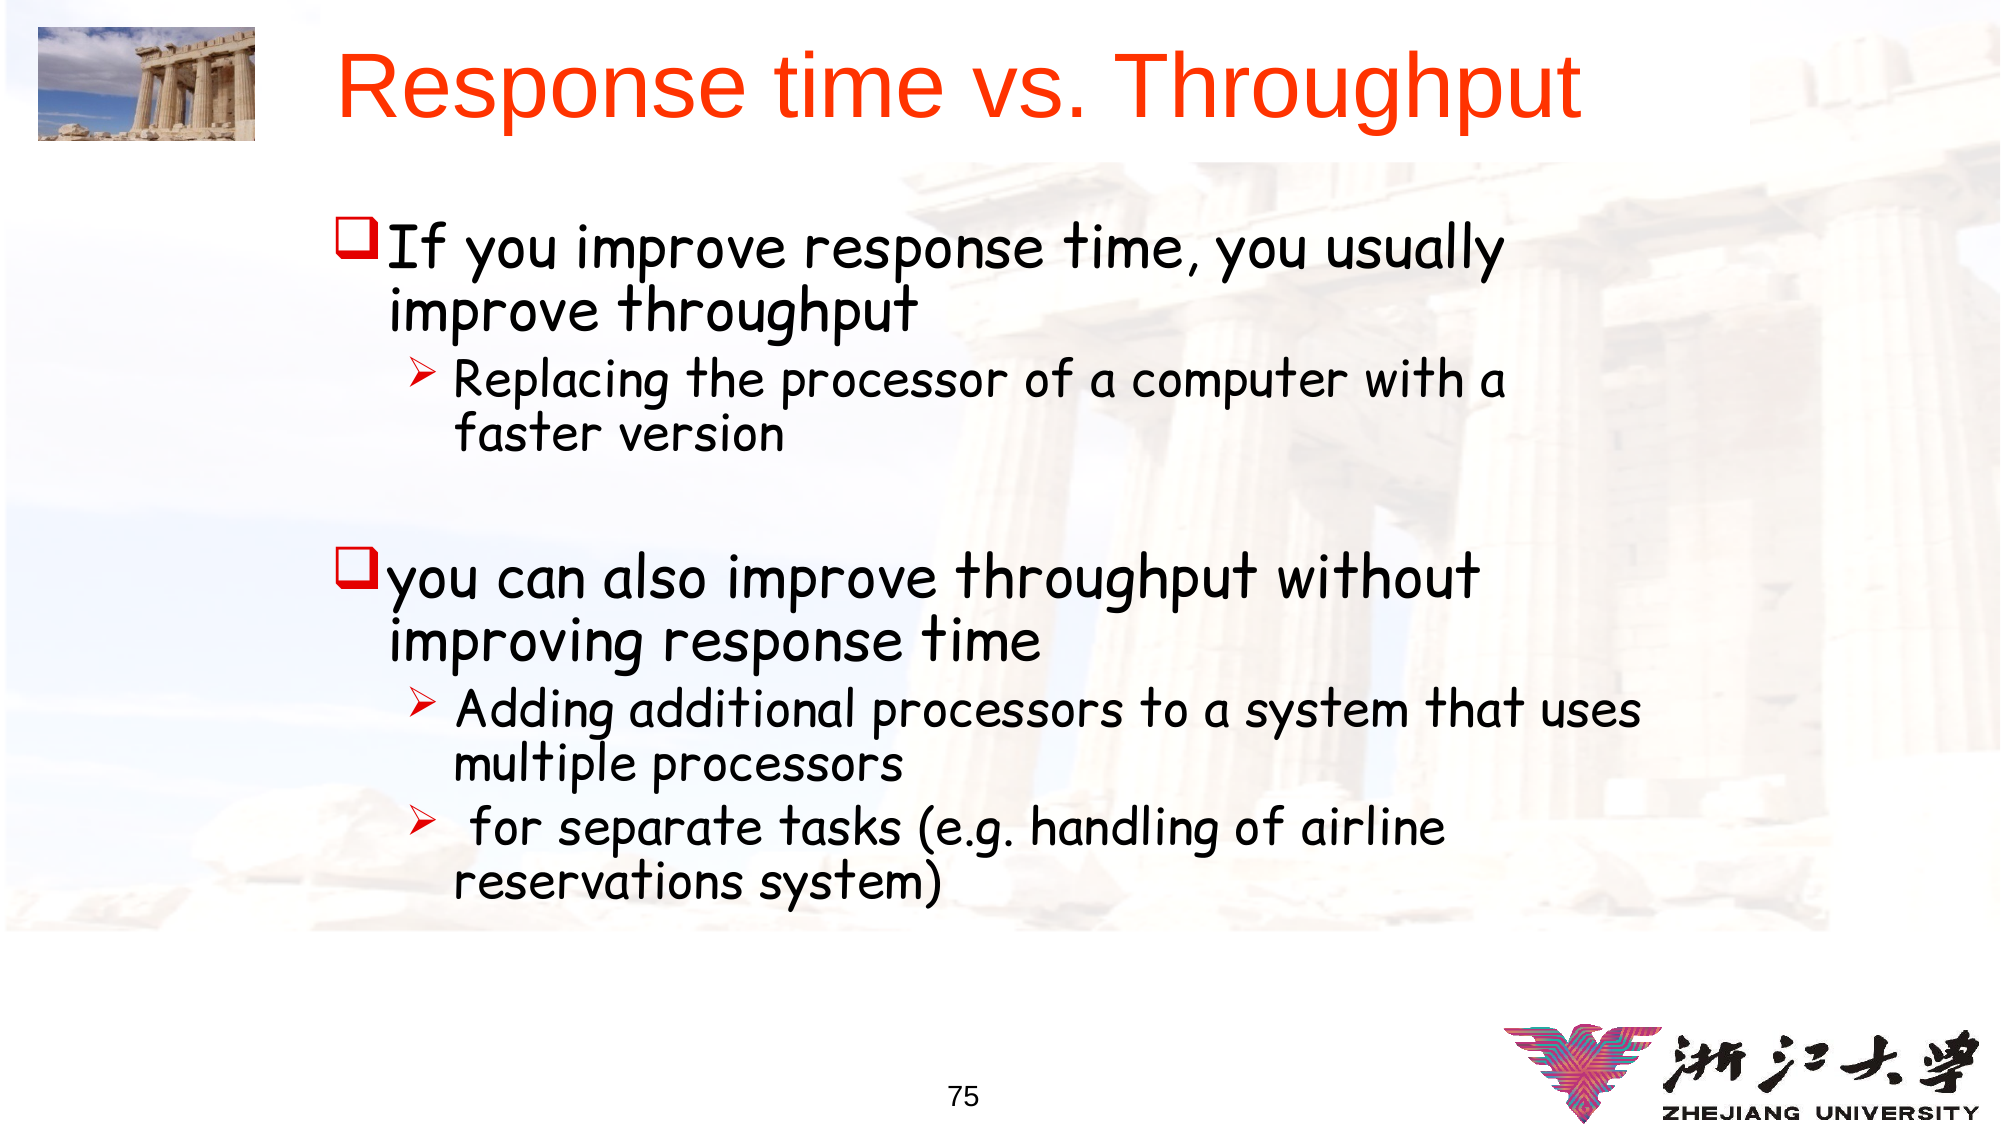

# Response time vs. Throughput
If you improve response time, you usually improve throughput
Replacing the processor of a computer with a faster version

you can also improve throughput without improving response time
Adding additional processors to a system that uses multiple processors
 for separate tasks (e.g. handling of airline reservations system)